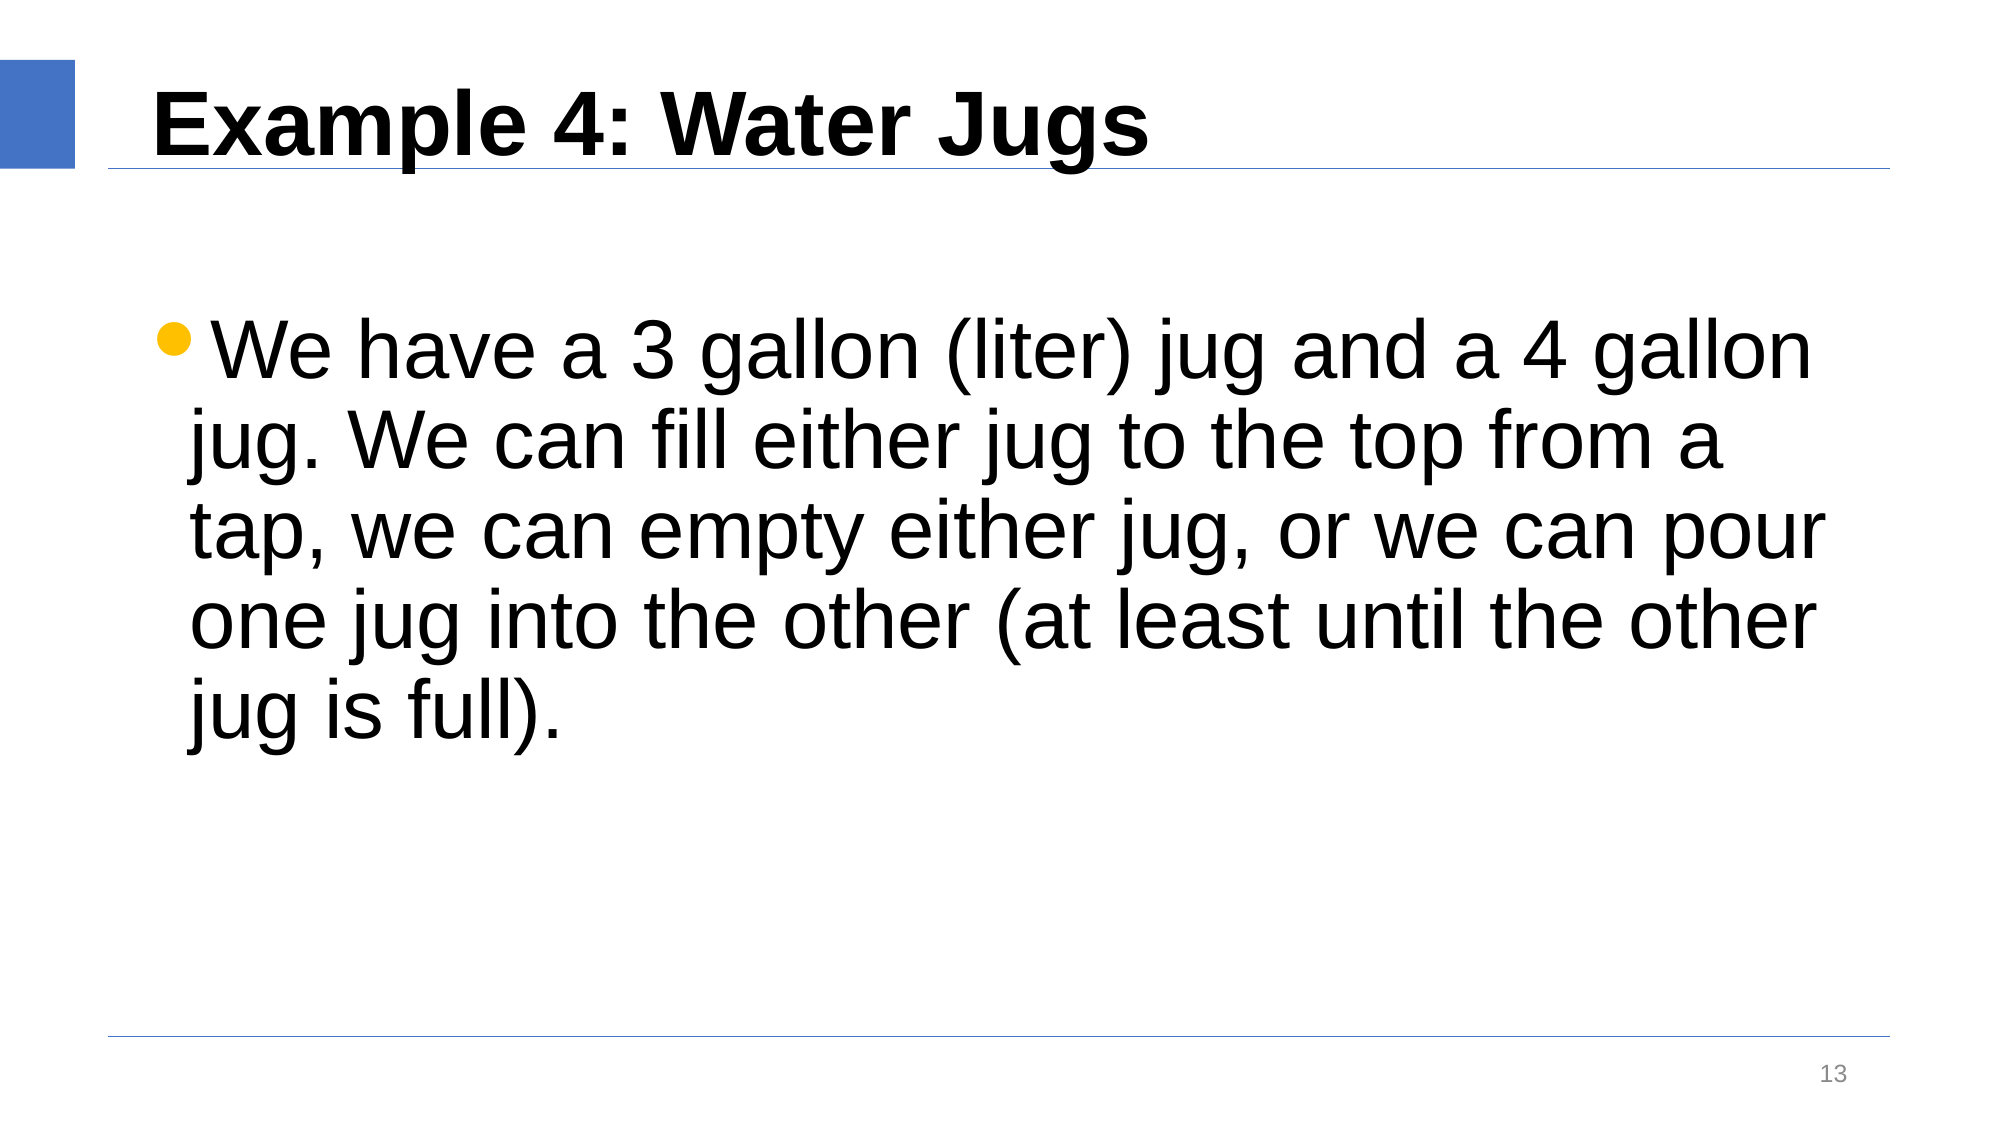

# Example 4: Water Jugs
We have a 3 gallon (liter) jug and a 4 gallon jug. We can fill either jug to the top from a tap, we can empty either jug, or we can pour one jug into the other (at least until the other jug is full).
13